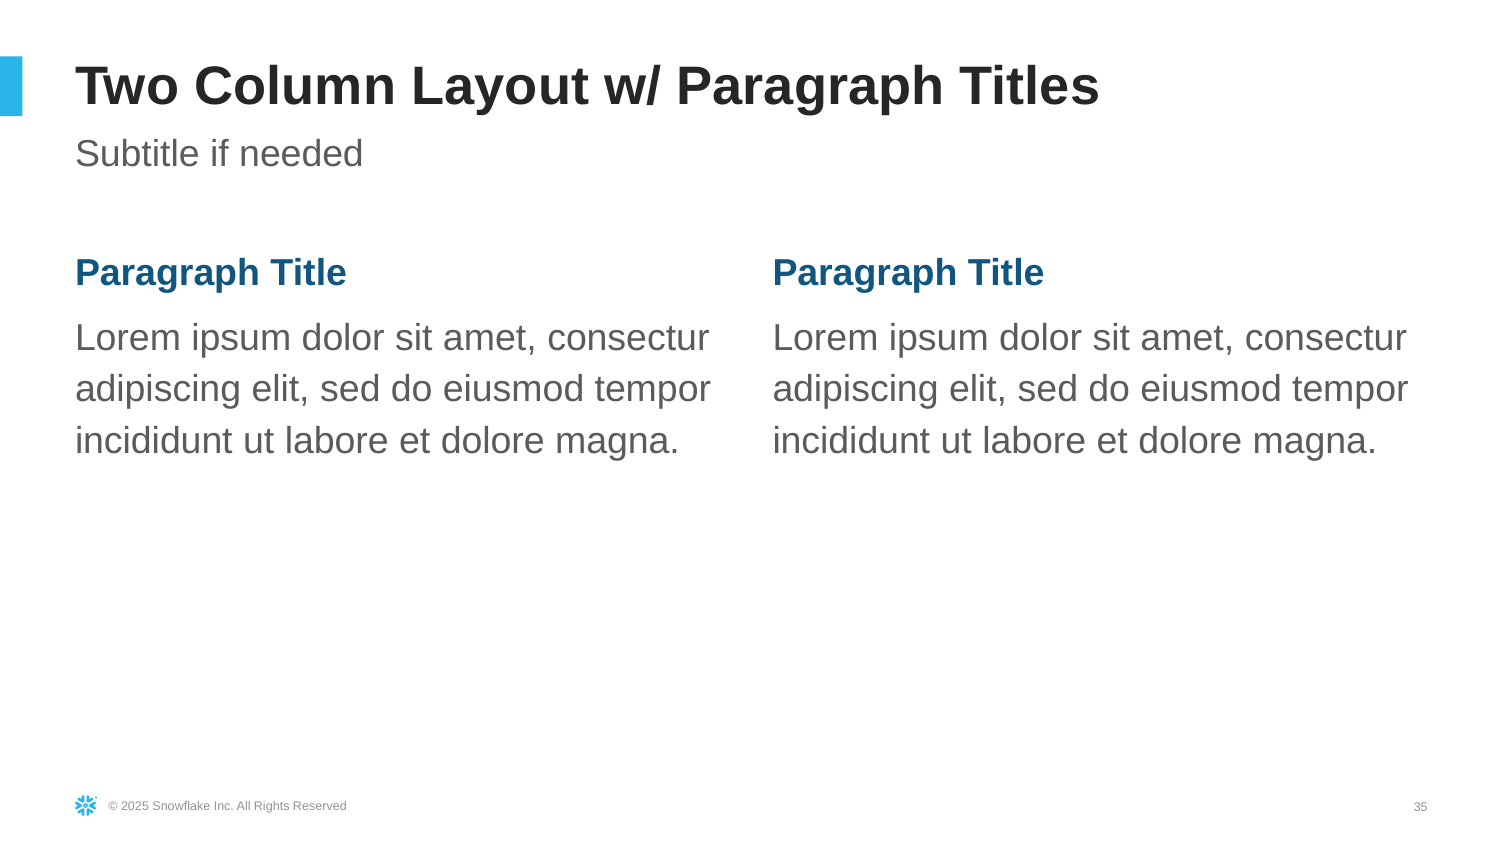

# Two Column Layout w/ Paragraph Titles
Subtitle if needed

Lorem ipsum dolor sit amet, consectur adipiscing elit, sed do eiusmod tempor incididunt ut labore et dolore magna.

Lorem ipsum dolor sit amet, consectur adipiscing elit, sed do eiusmod tempor incididunt ut labore et dolore magna.
Paragraph Title
Paragraph Title
35